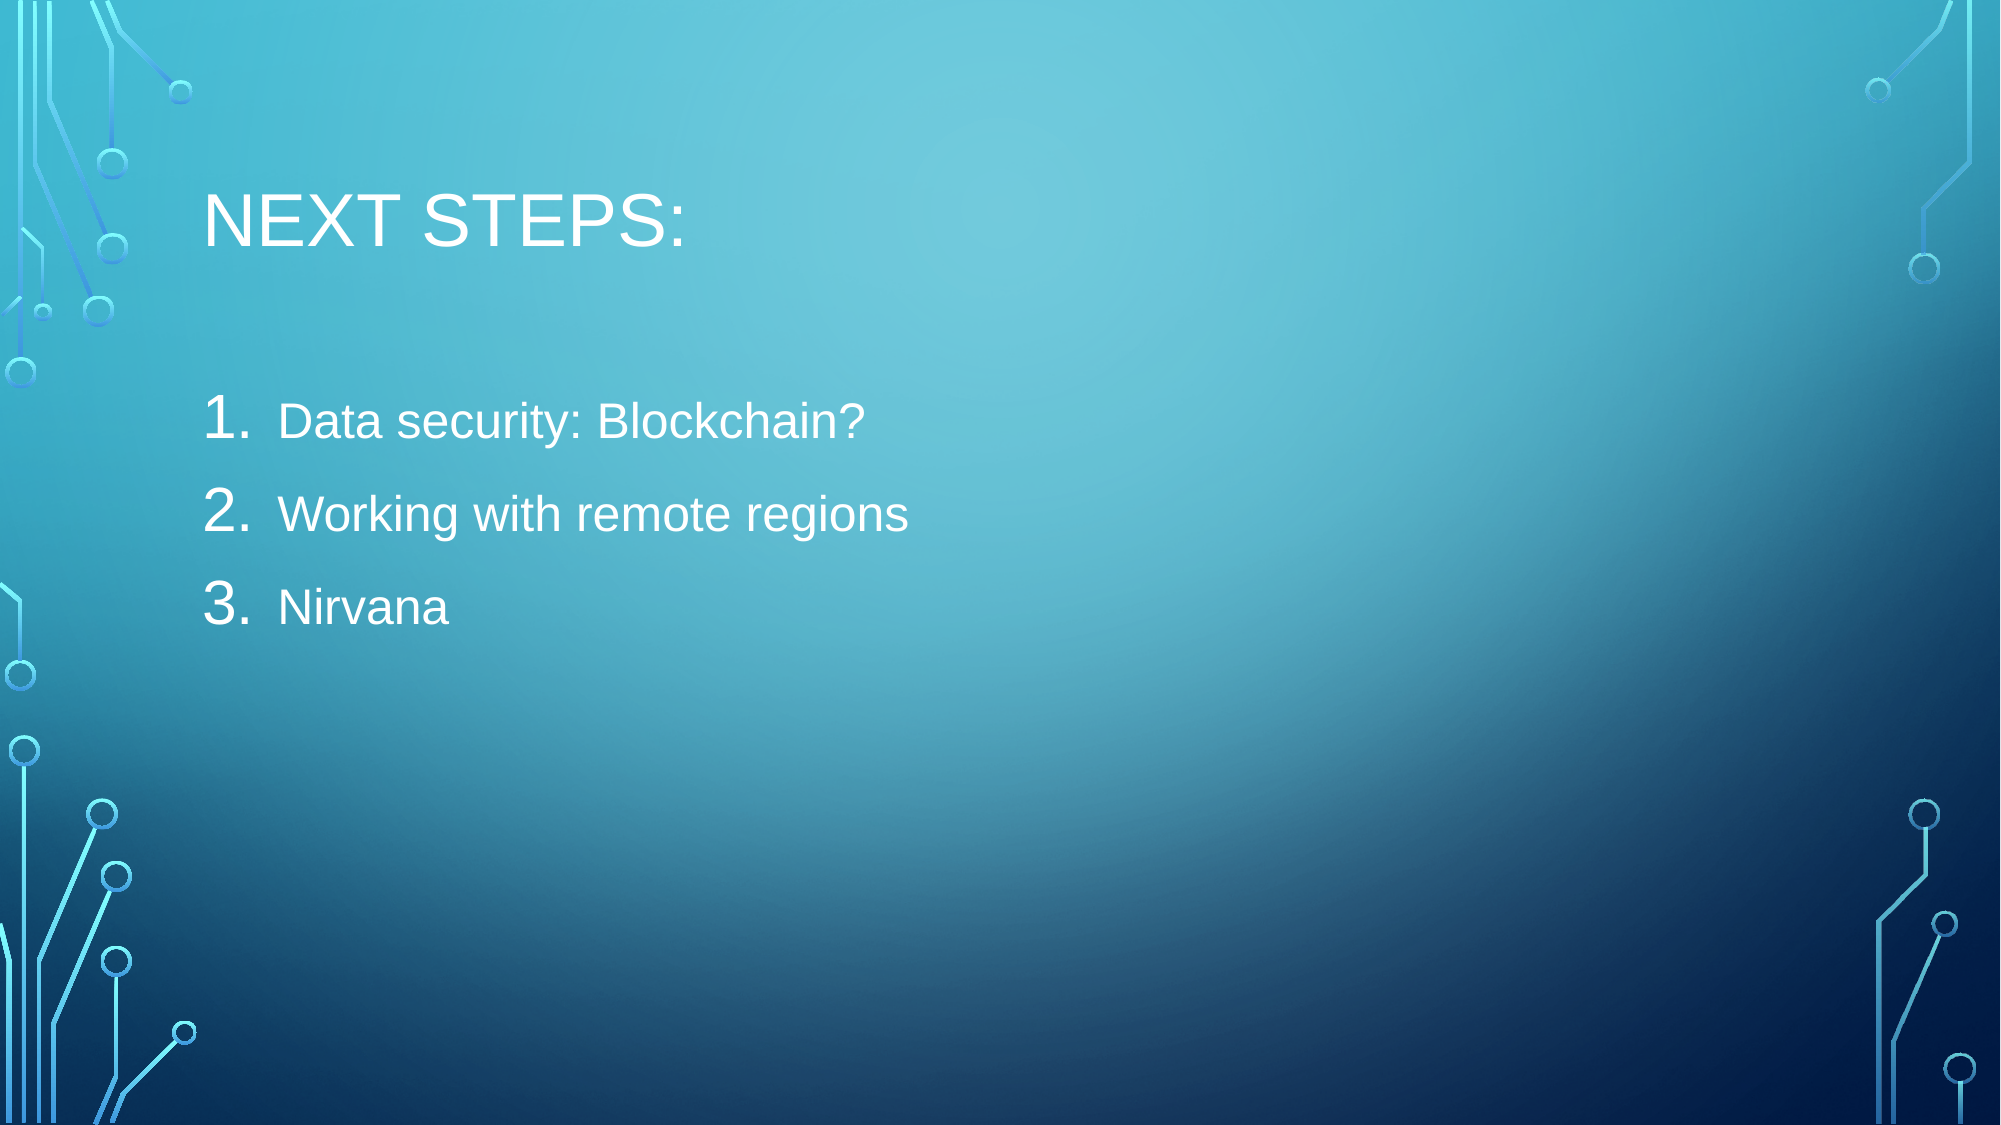

# Next steps:
Data security: Blockchain?
Working with remote regions
Nirvana